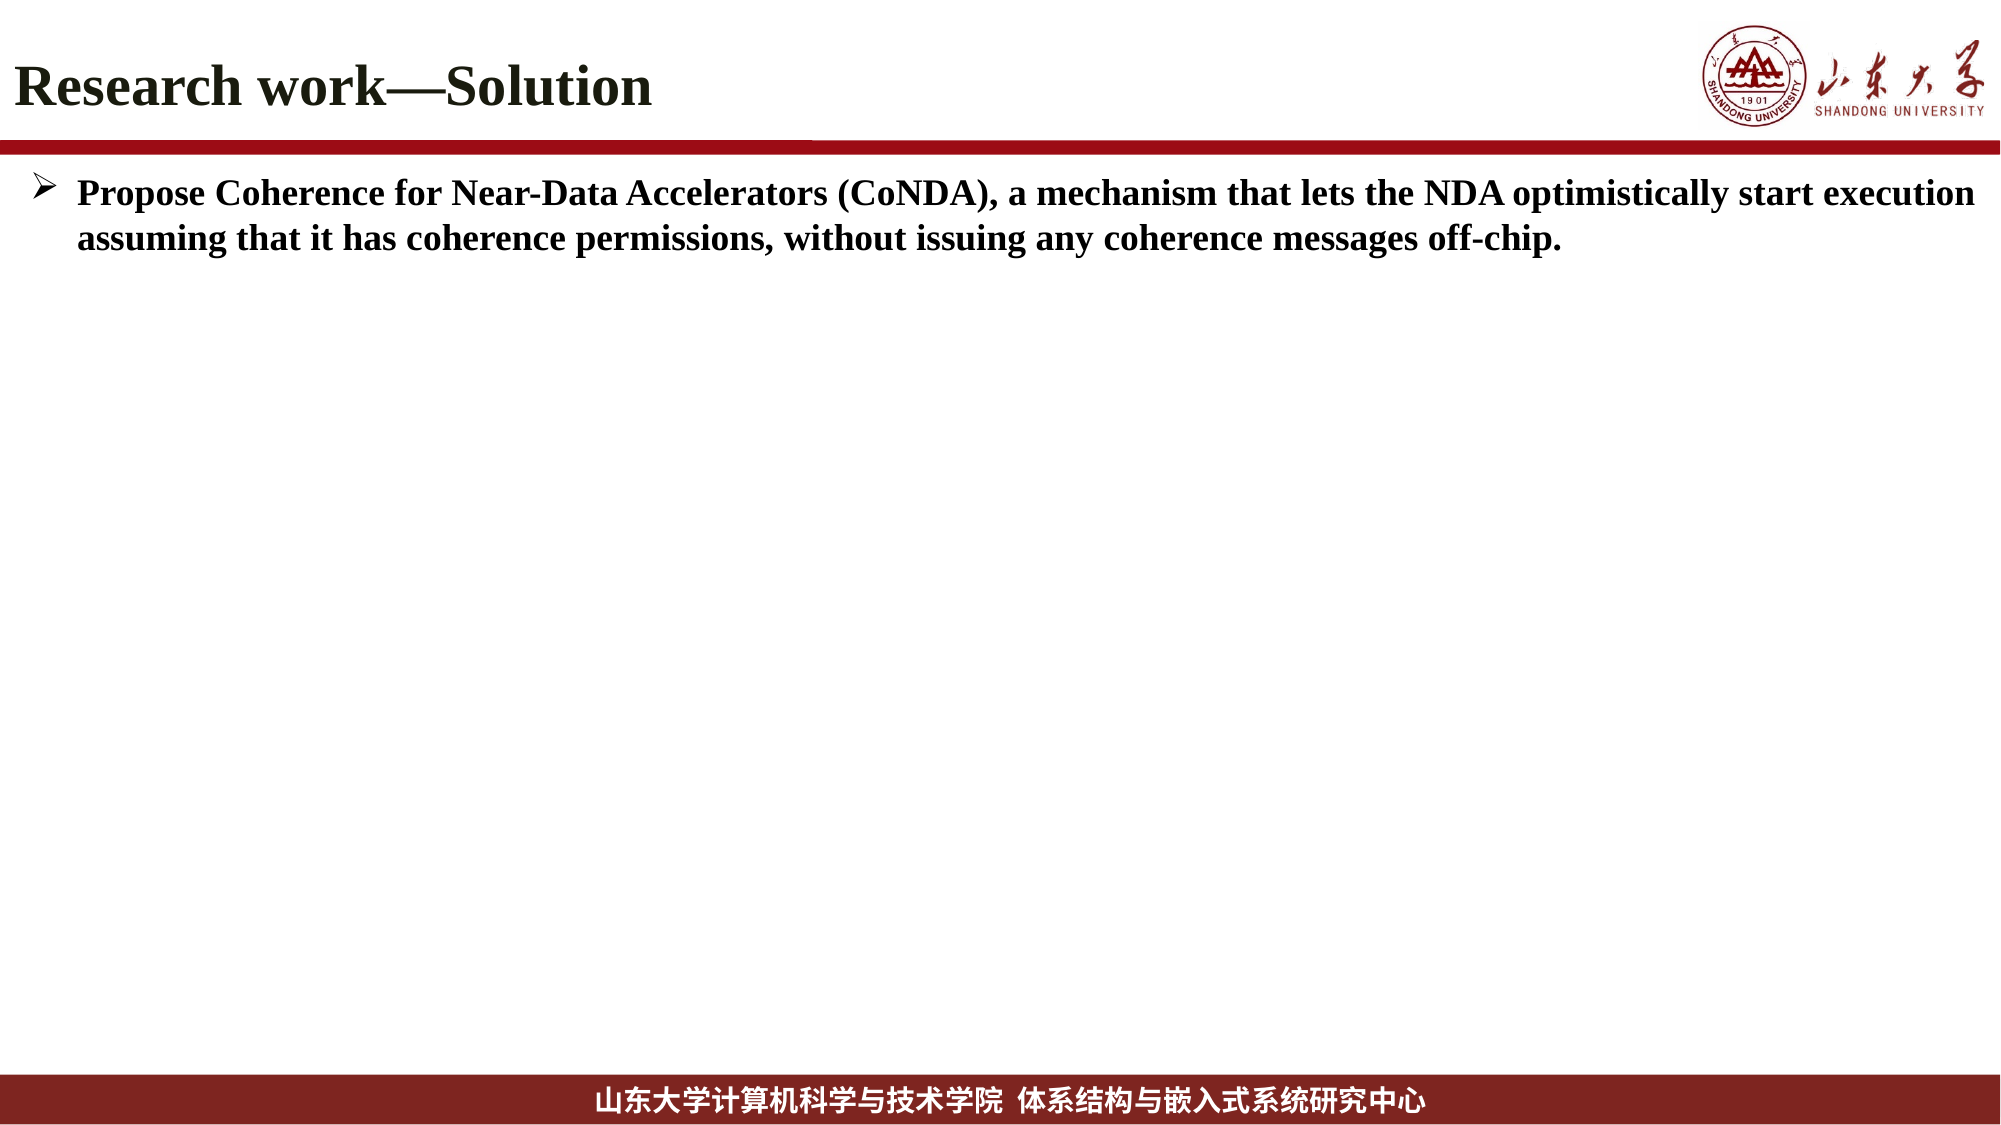

# Research work—Solution
Propose Coherence for Near-Data Accelerators (CoNDA), a mechanism that lets the NDA optimistically start execution assuming that it has coherence permissions, without issuing any coherence messages off-chip.